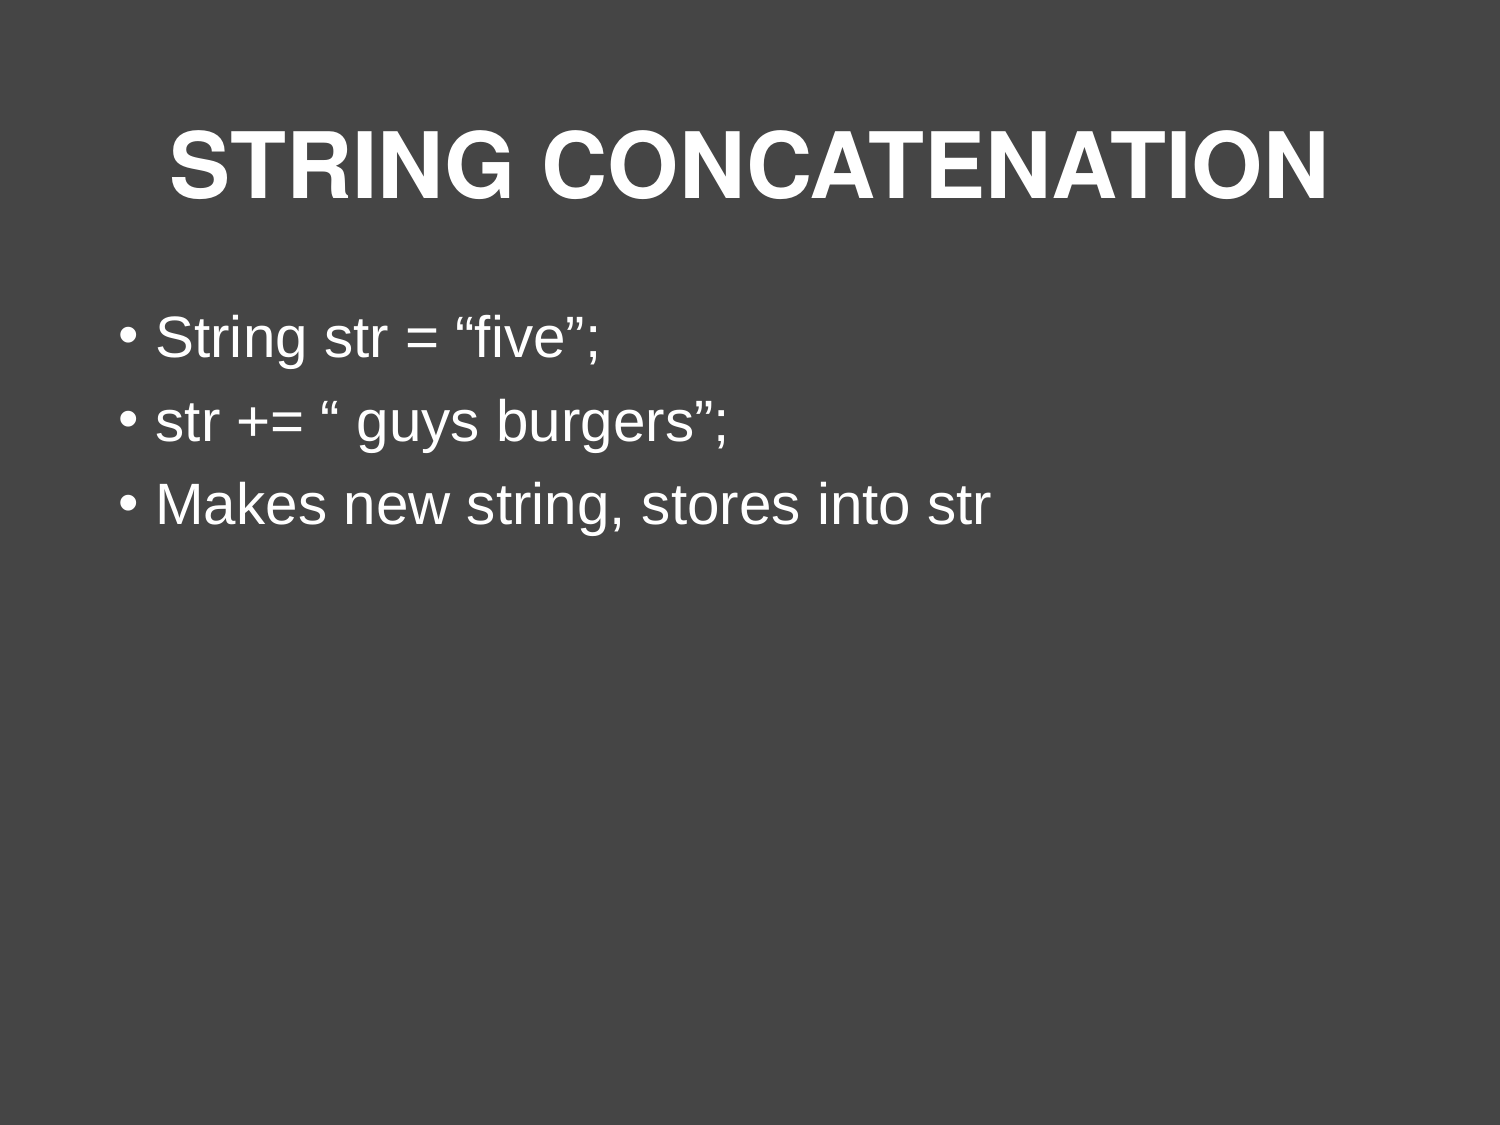

# String Concatenation
String str = “five”;
str += “ guys burgers”;
Makes new string, stores into str